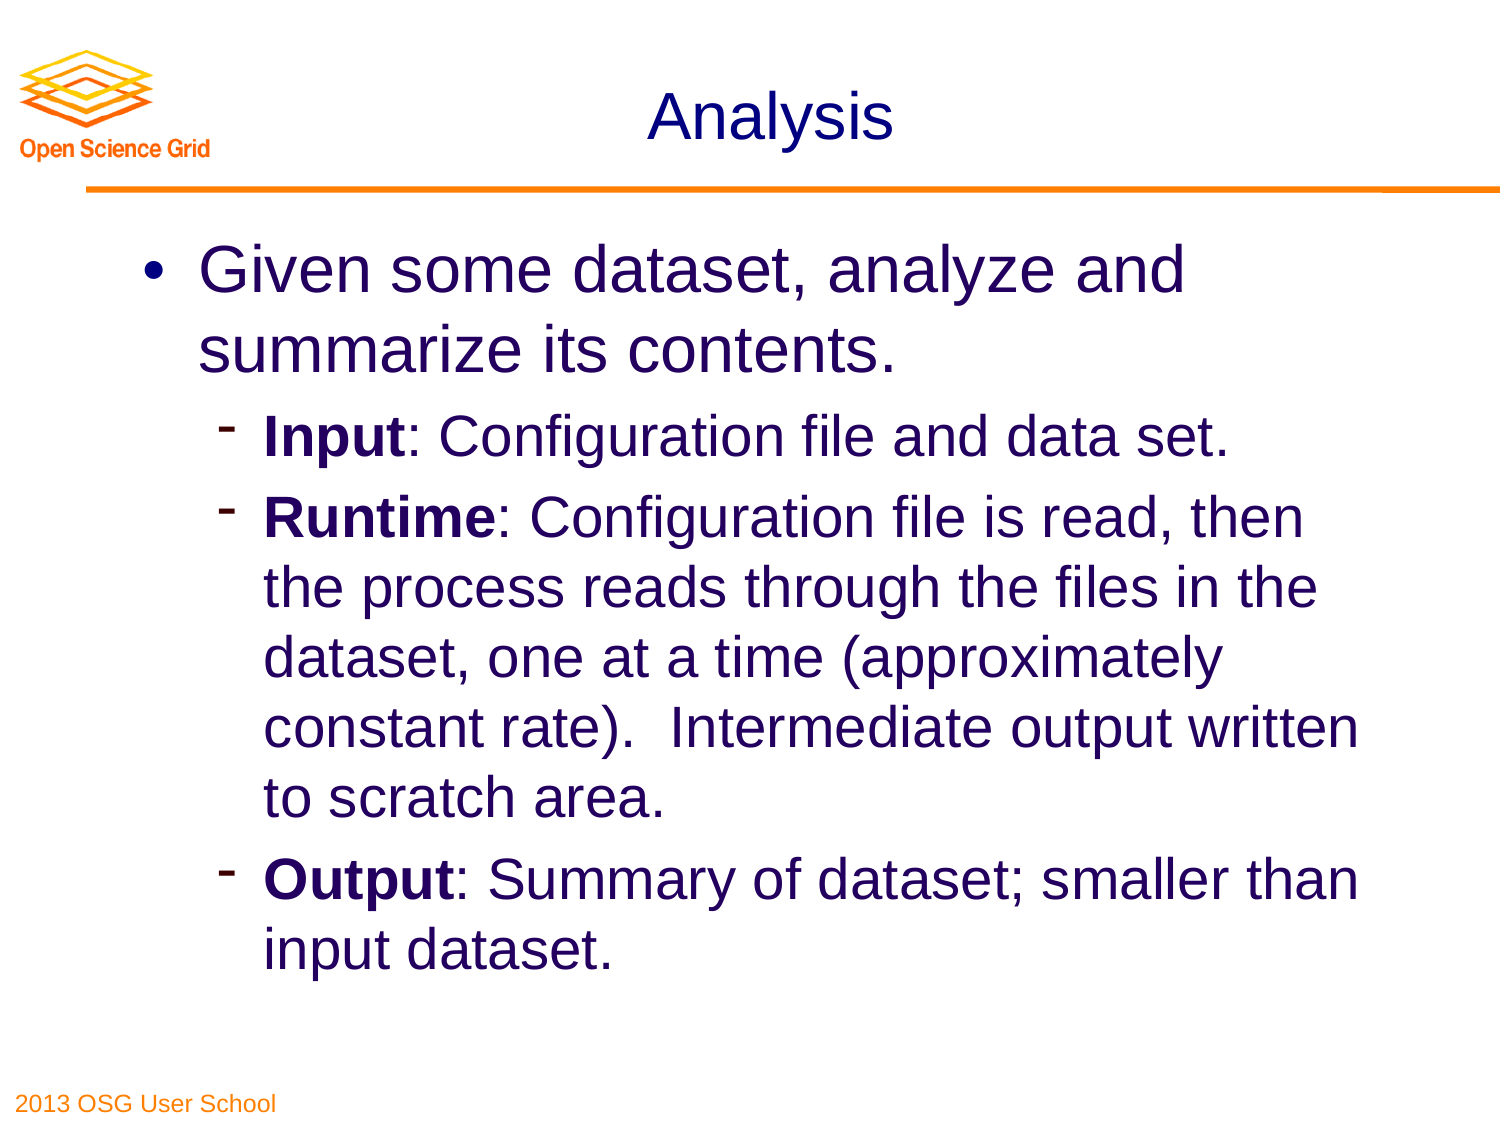

# Analysis
Given some dataset, analyze and summarize its contents.
Input: Configuration file and data set.
Runtime: Configuration file is read, then the process reads through the files in the dataset, one at a time (approximately constant rate).  Intermediate output written to scratch area.
Output: Summary of dataset; smaller than input dataset.